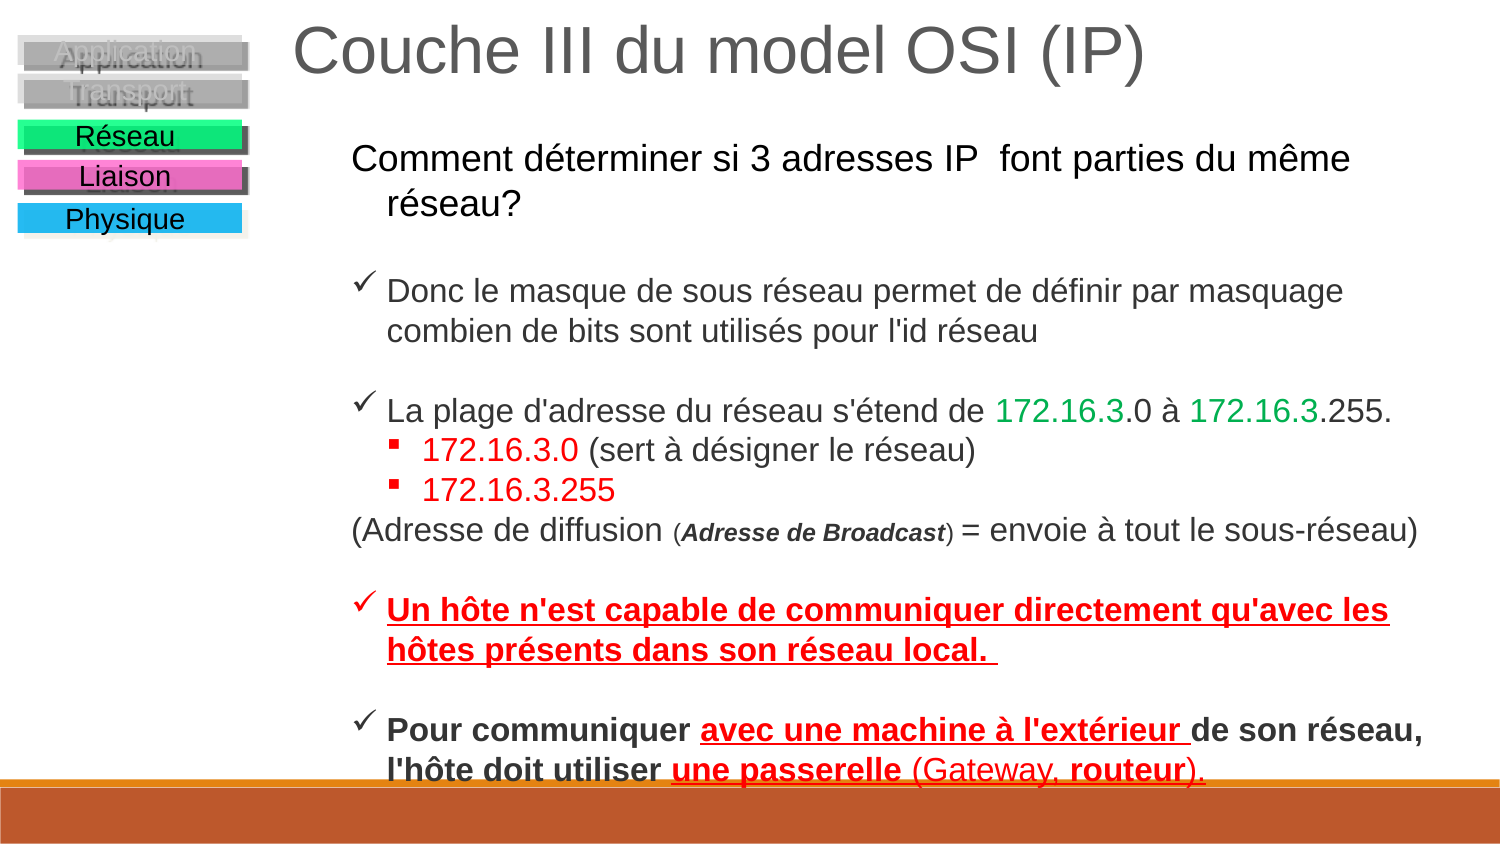

Couche III du model OSI (IP)
Application
Transport
Réseau
Comment déterminer si 3 adresses IP  font parties du même réseau?

Donc le masque de sous réseau permet de définir par masquage combien de bits sont utilisés pour l'id réseau

La plage d'adresse du réseau s'étend de 172.16.3.0 à 172.16.3.255.
172.16.3.0 (sert à désigner le réseau)
172.16.3.255
(Adresse de diffusion (Adresse de Broadcast) = envoie à tout le sous-réseau)

Un hôte n'est capable de communiquer directement qu'avec les hôtes présents dans son réseau local.

Pour communiquer avec une machine à l'extérieur de son réseau, l'hôte doit utiliser une passerelle (Gateway, routeur).

Liaison
Physique